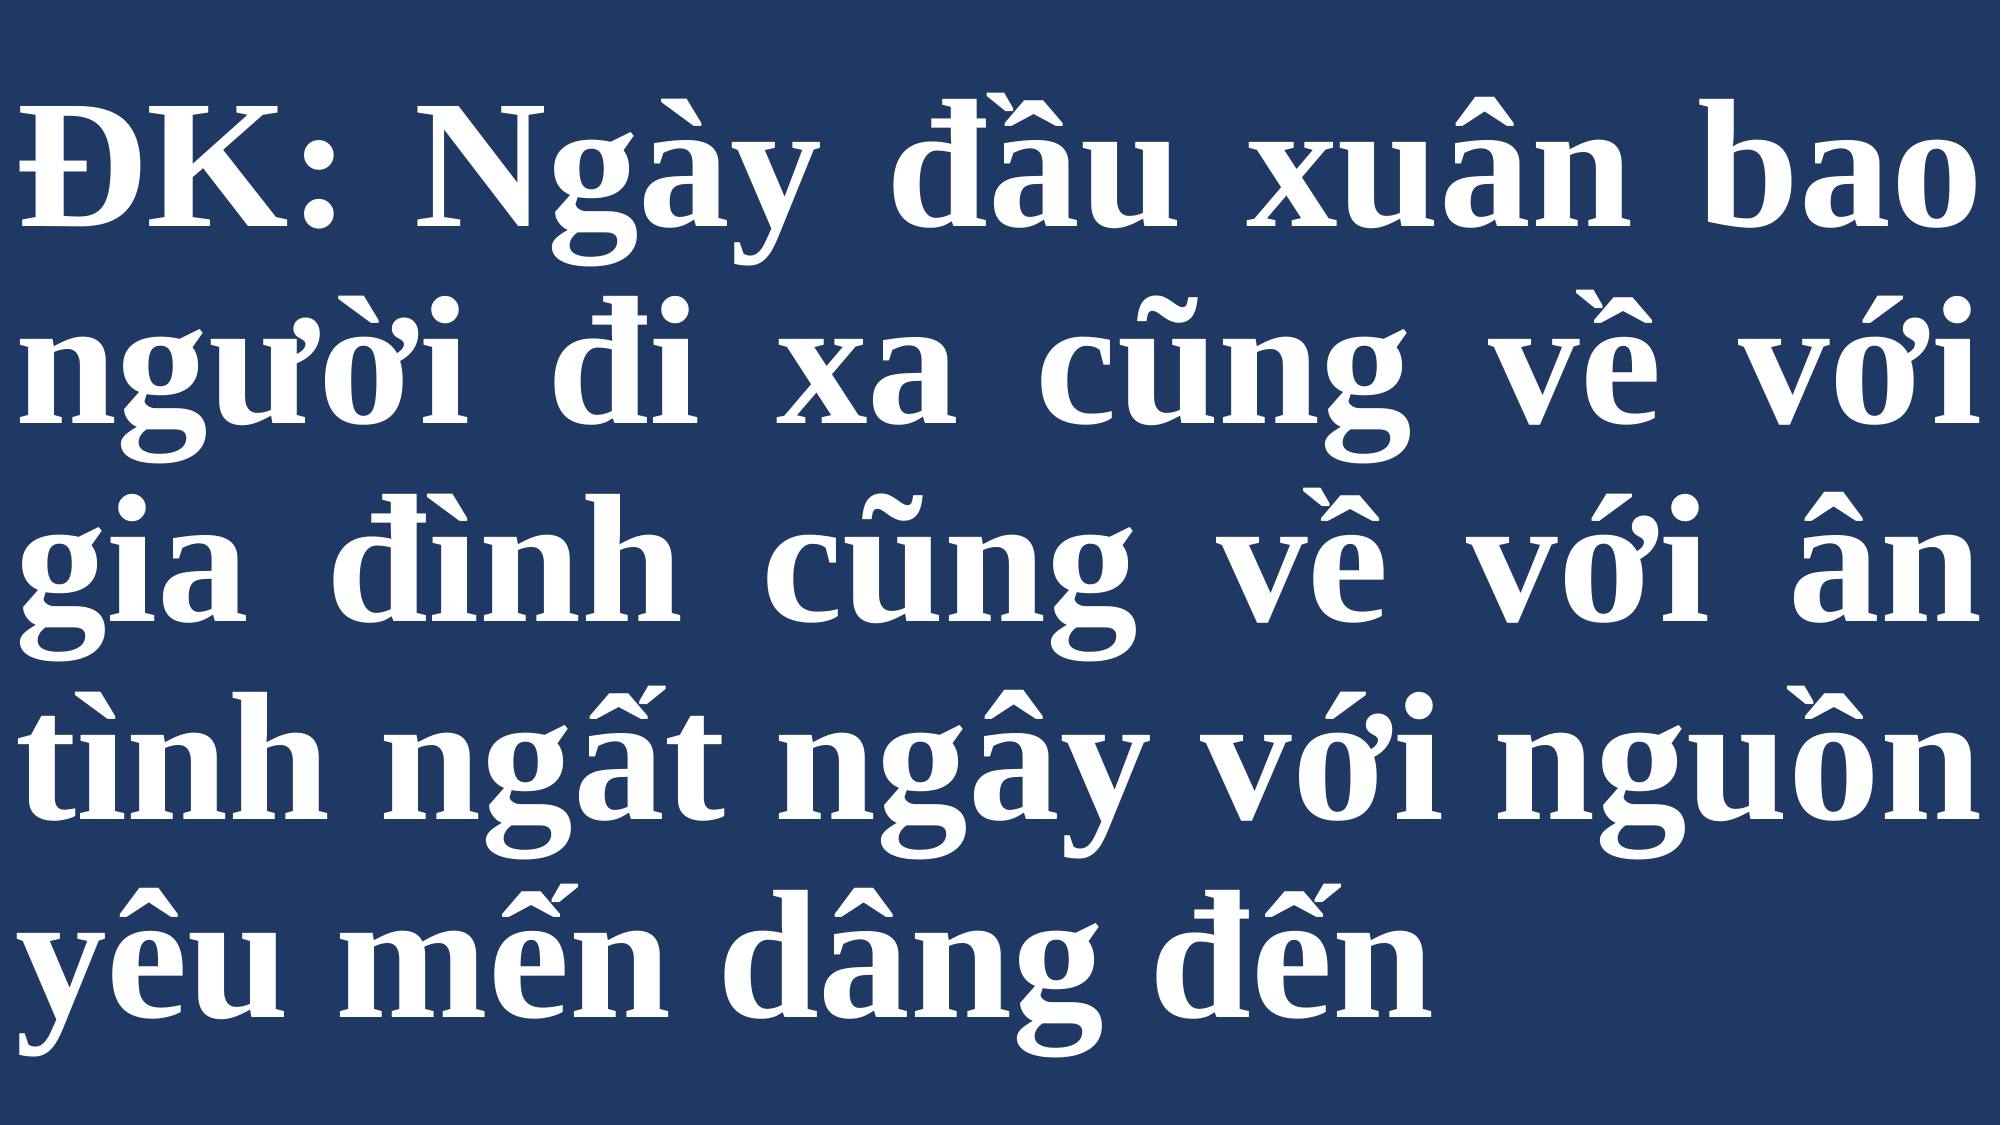

# ĐK: Ngày đầu xuân bao người đi xa cũng về với gia đình cũng về với ân tình ngất ngây với nguồn yêu mến dâng đến